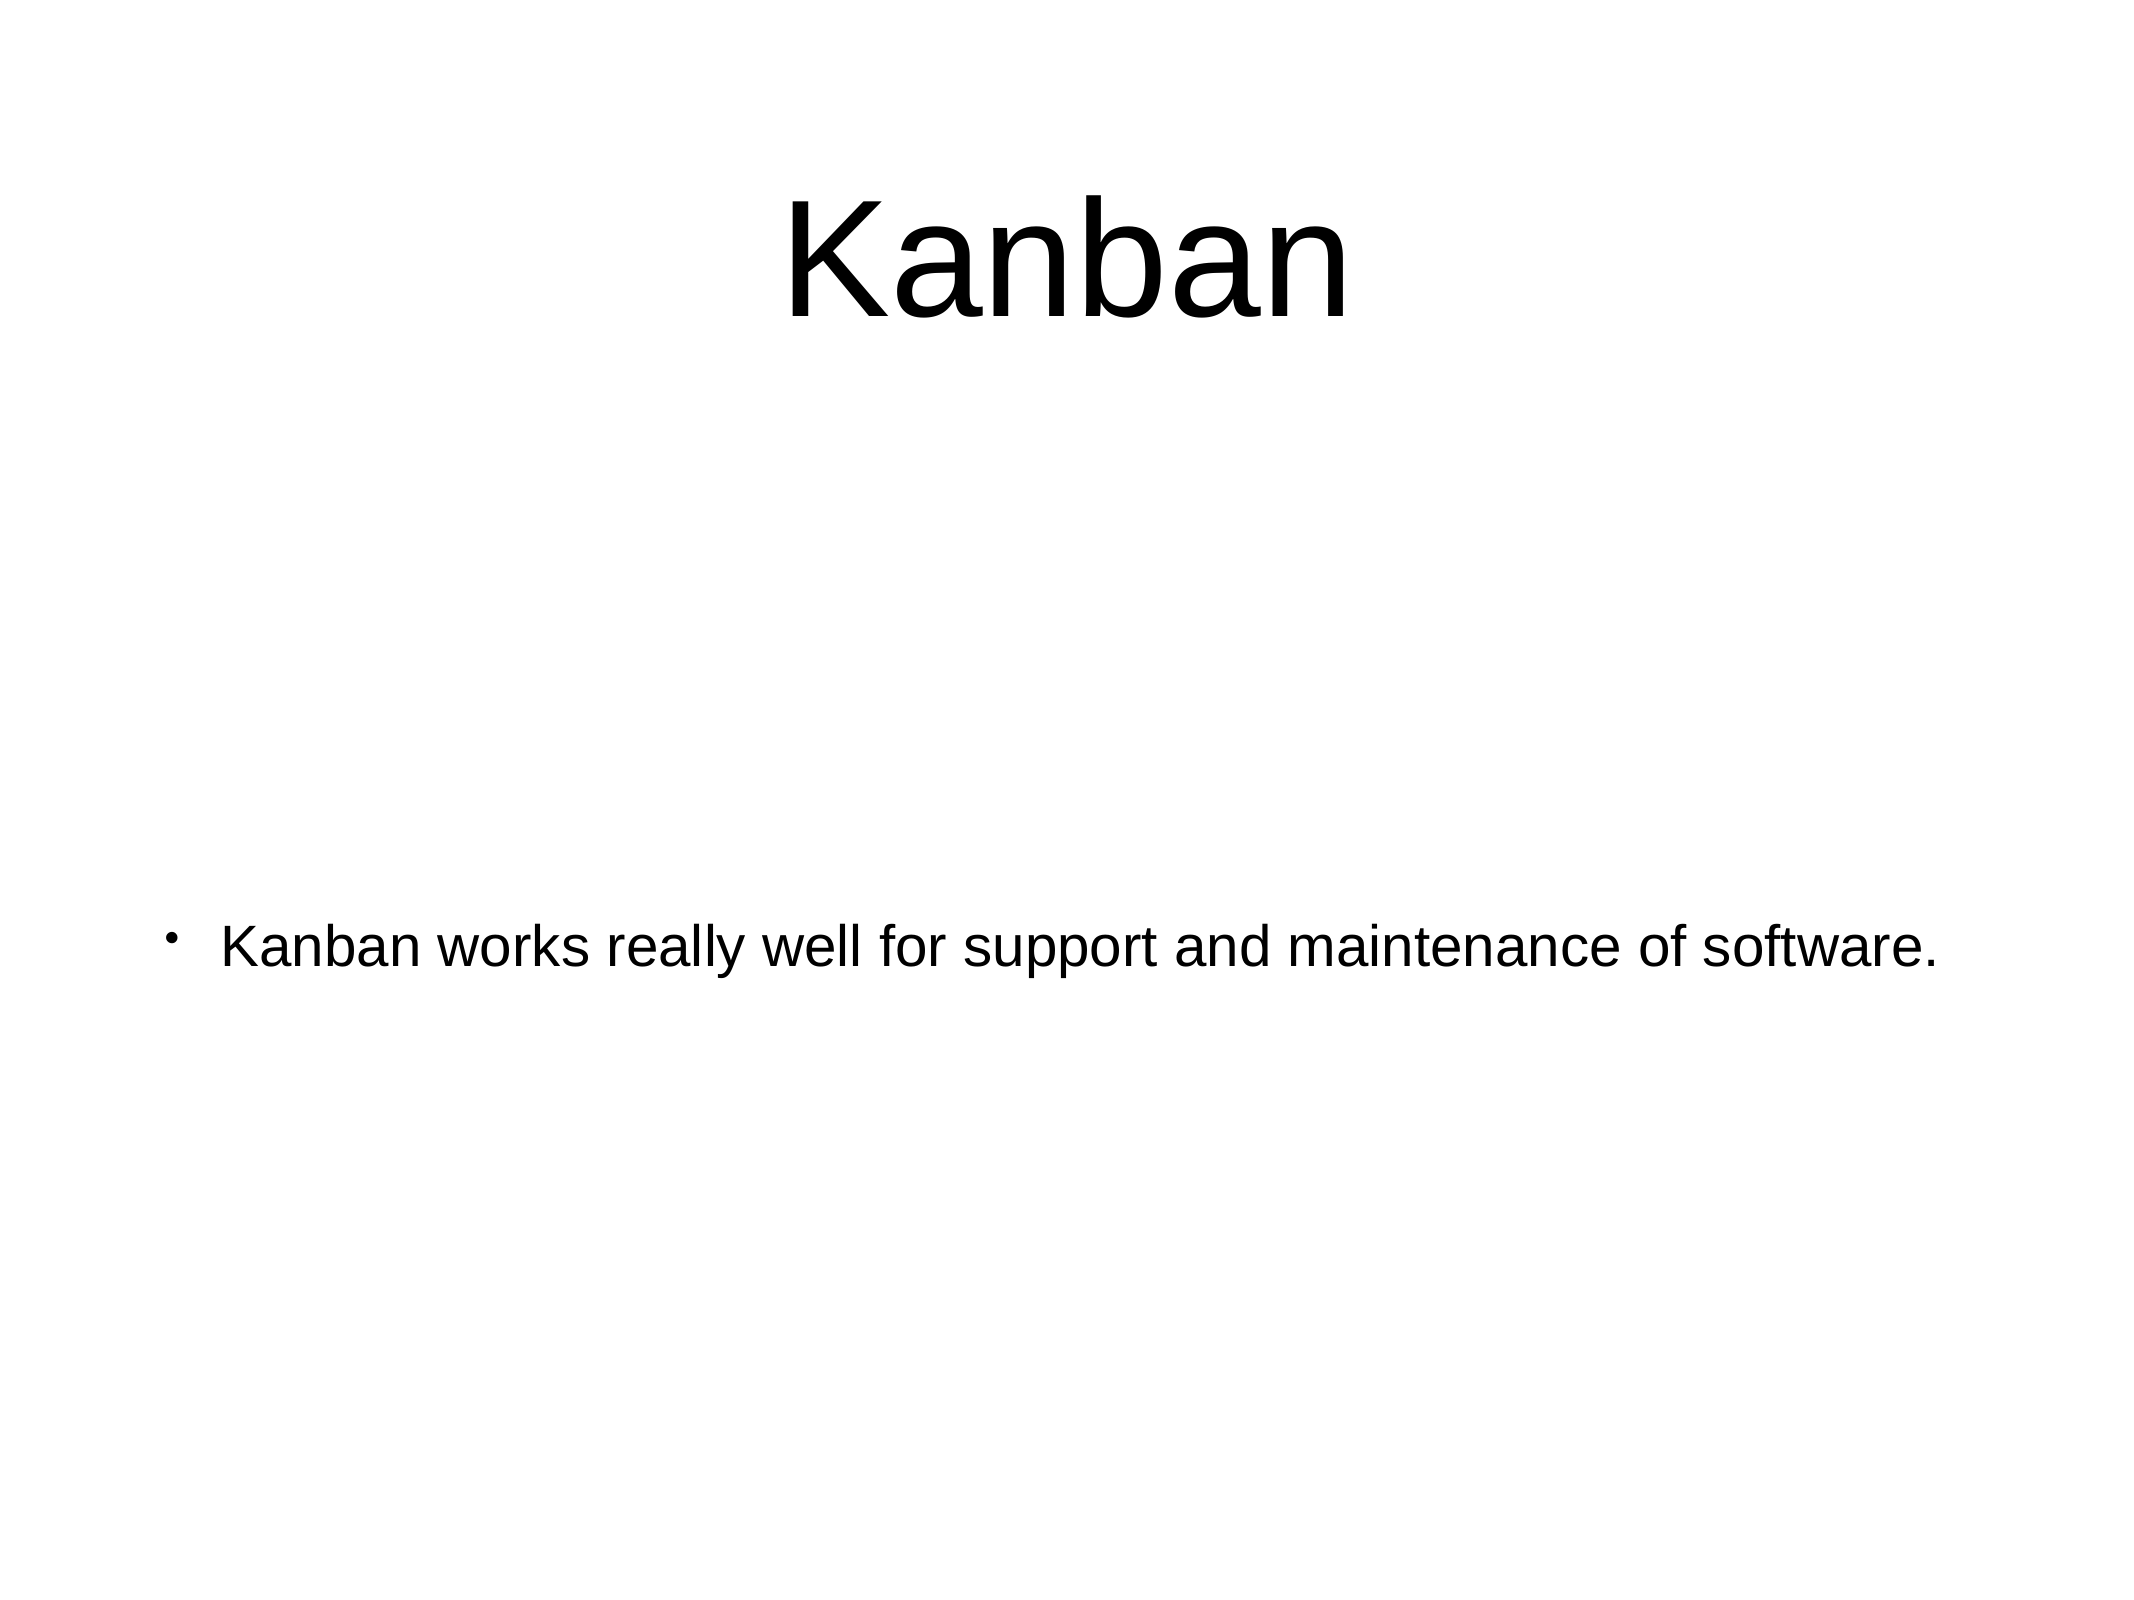

# Kanban
Kanban works really well for support and maintenance of software.